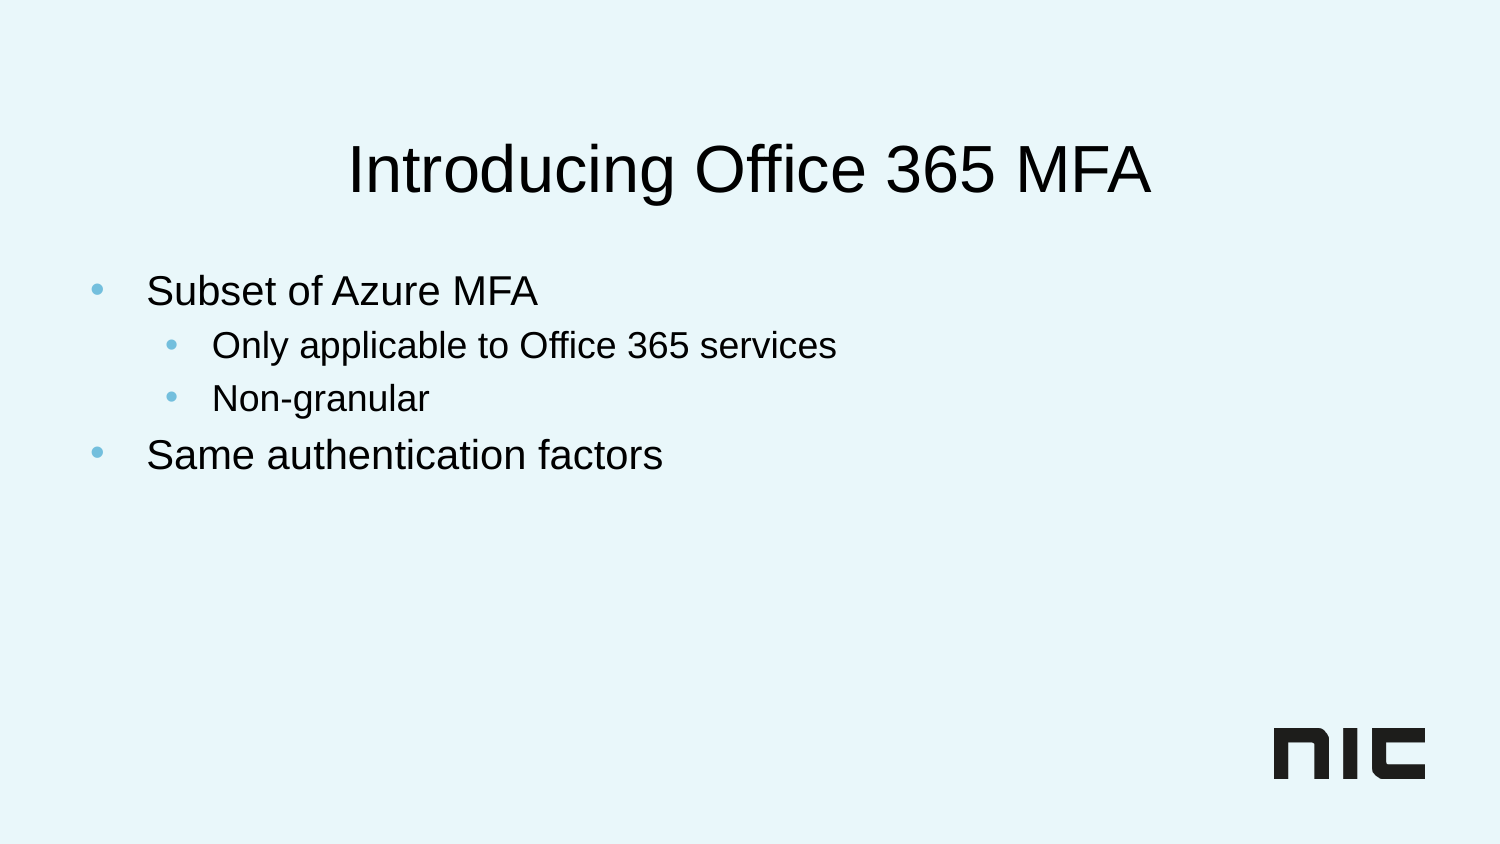

# Introducing Office 365 MFA
Subset of Azure MFA
Only applicable to Office 365 services
Non-granular
Same authentication factors